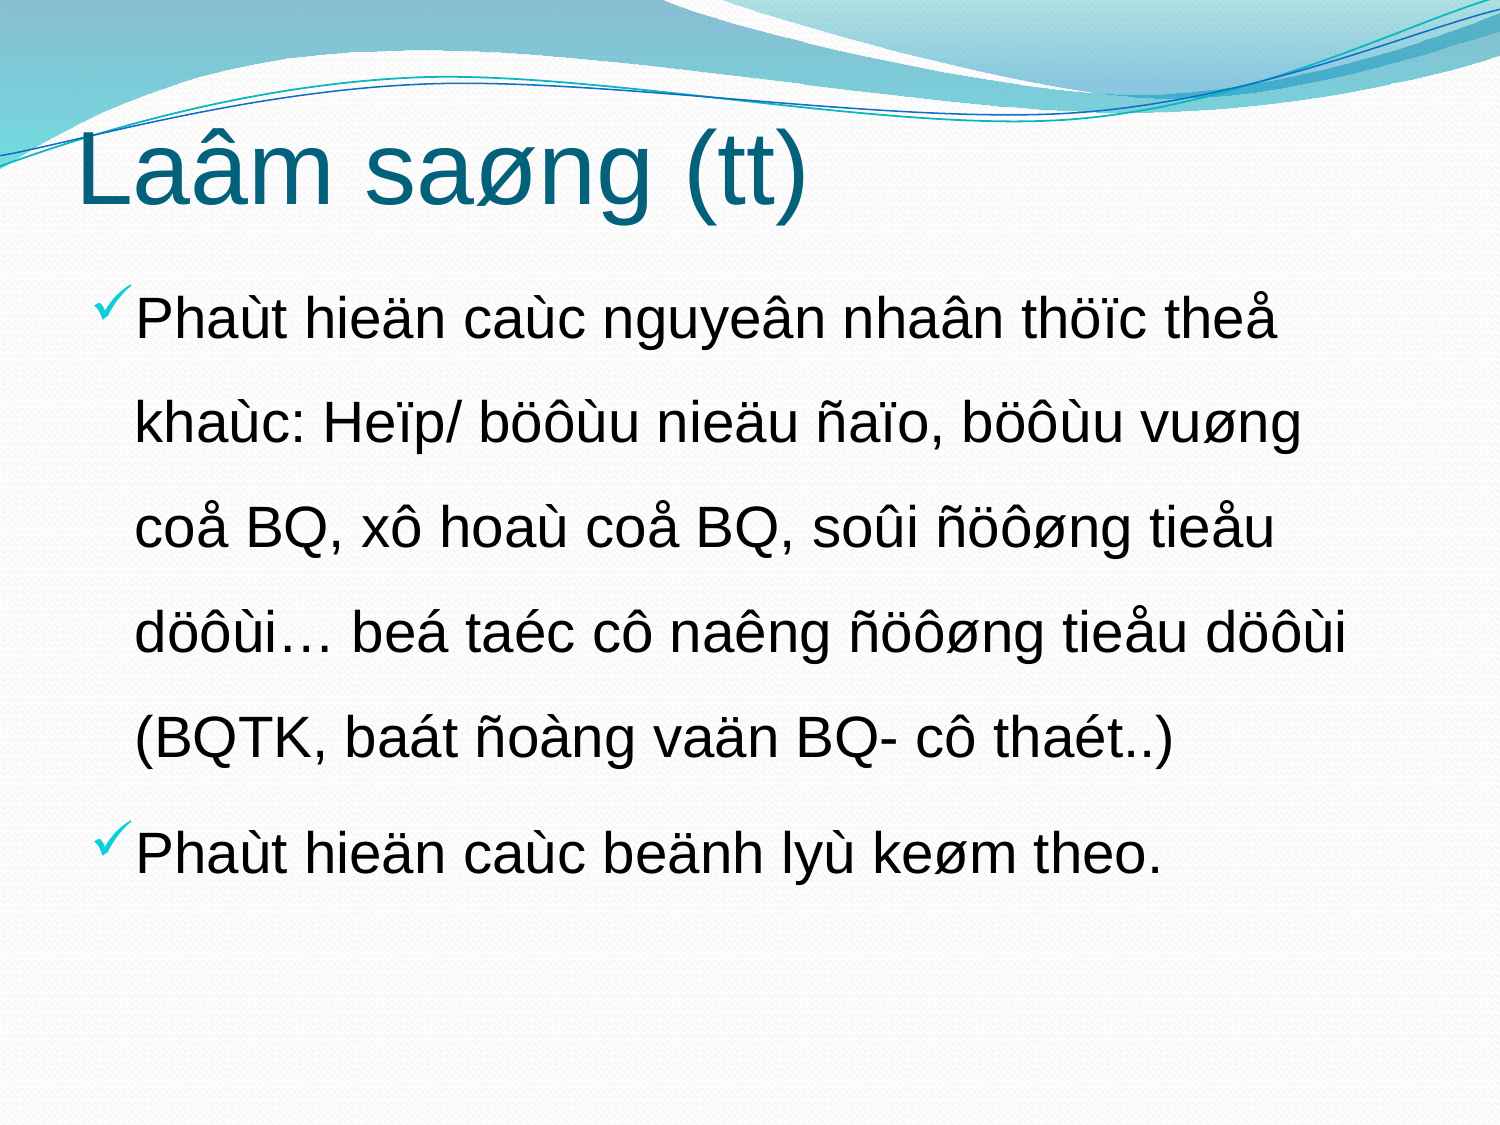

# Laâm saøng (tt)
Phaùt hieän caùc nguyeân nhaân thöïc theå khaùc: Heïp/ böôùu nieäu ñaïo, böôùu vuøng coå BQ, xô hoaù coå BQ, soûi ñöôøng tieåu döôùi… beá taéc cô naêng ñöôøng tieåu döôùi (BQTK, baát ñoàng vaän BQ- cô thaét..)
Phaùt hieän caùc beänh lyù keøm theo.